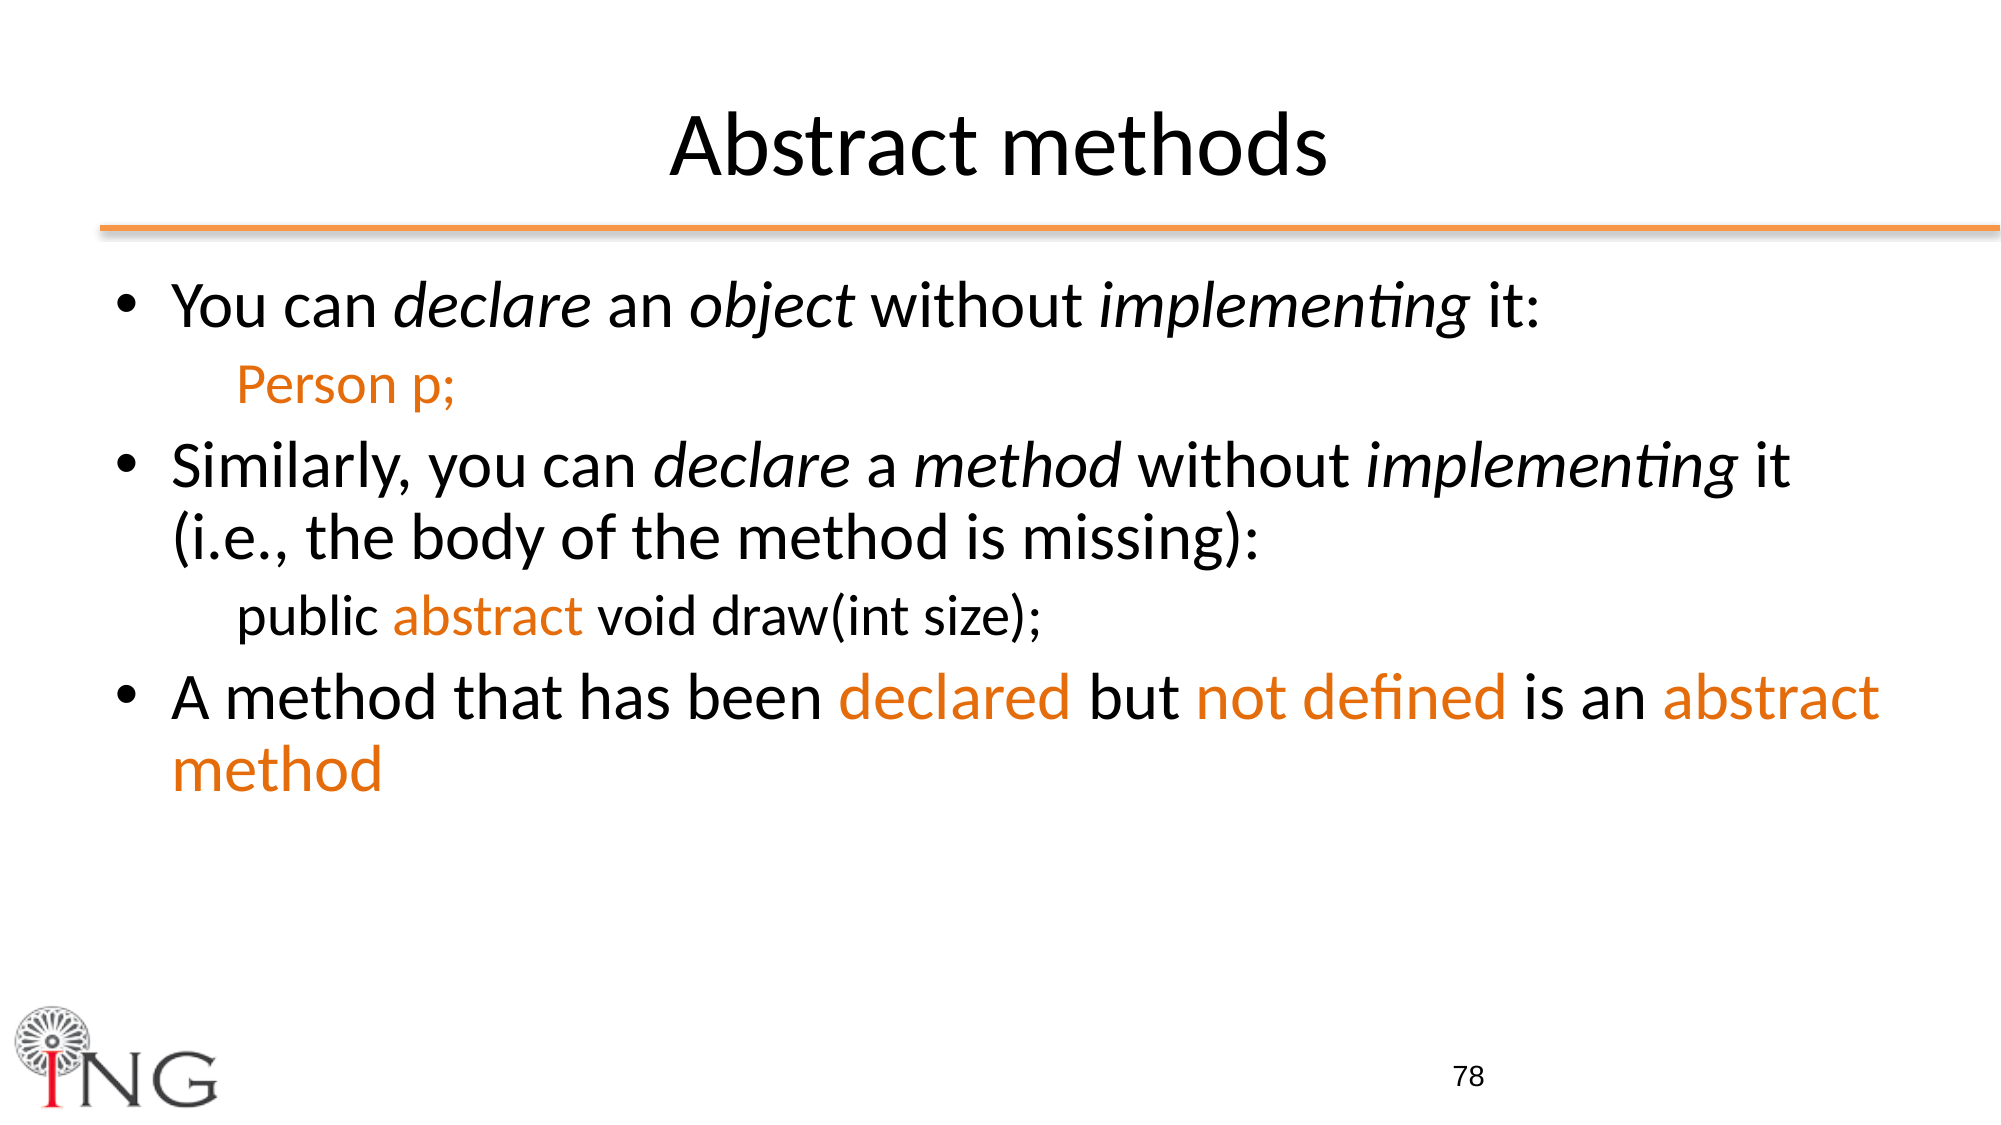

# Abstract methods
You can declare an object without implementing it:
Person p;
Similarly, you can declare a method without implementing it (i.e., the body of the method is missing):
public abstract void draw(int size);
A method that has been declared but not defined is an abstract method

78